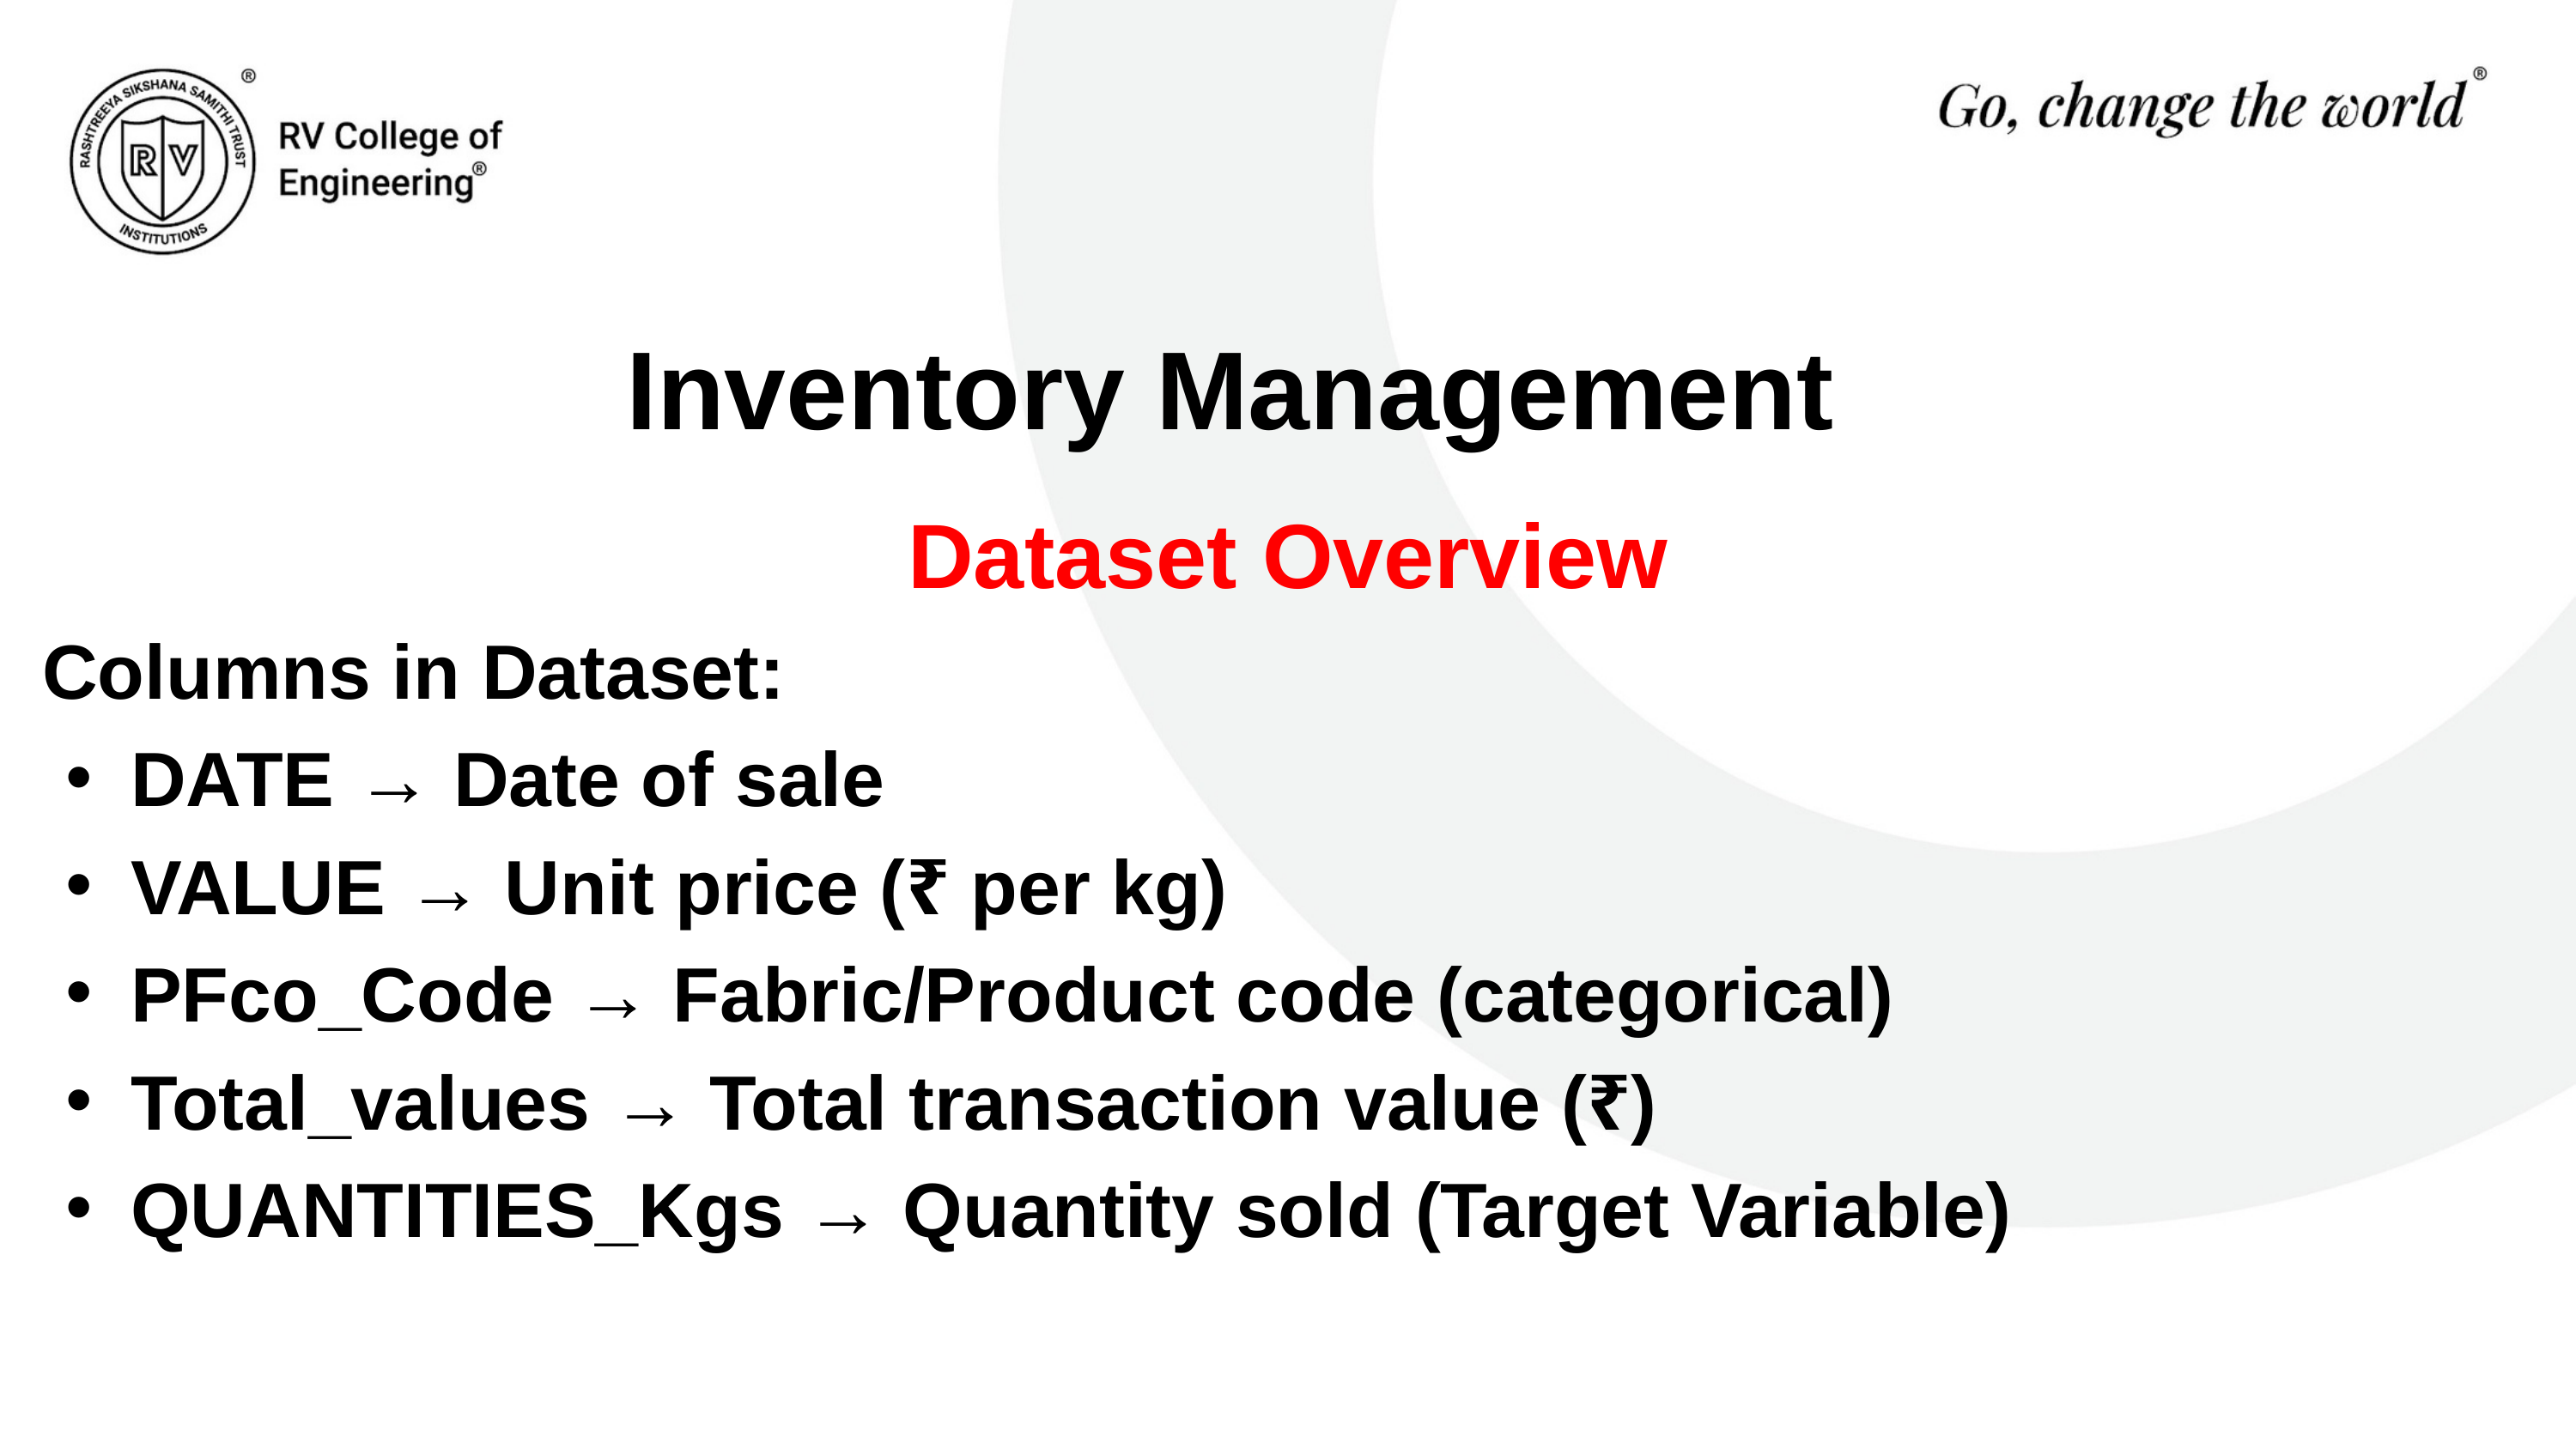

Inventory Management
Dataset Overview
  Columns in Dataset:
DATE → Date of sale
VALUE → Unit price (₹ per kg)
PFco_Code → Fabric/Product code (categorical)
Total_values → Total transaction value (₹)
QUANTITIES_Kgs → Quantity sold (Target Variable)